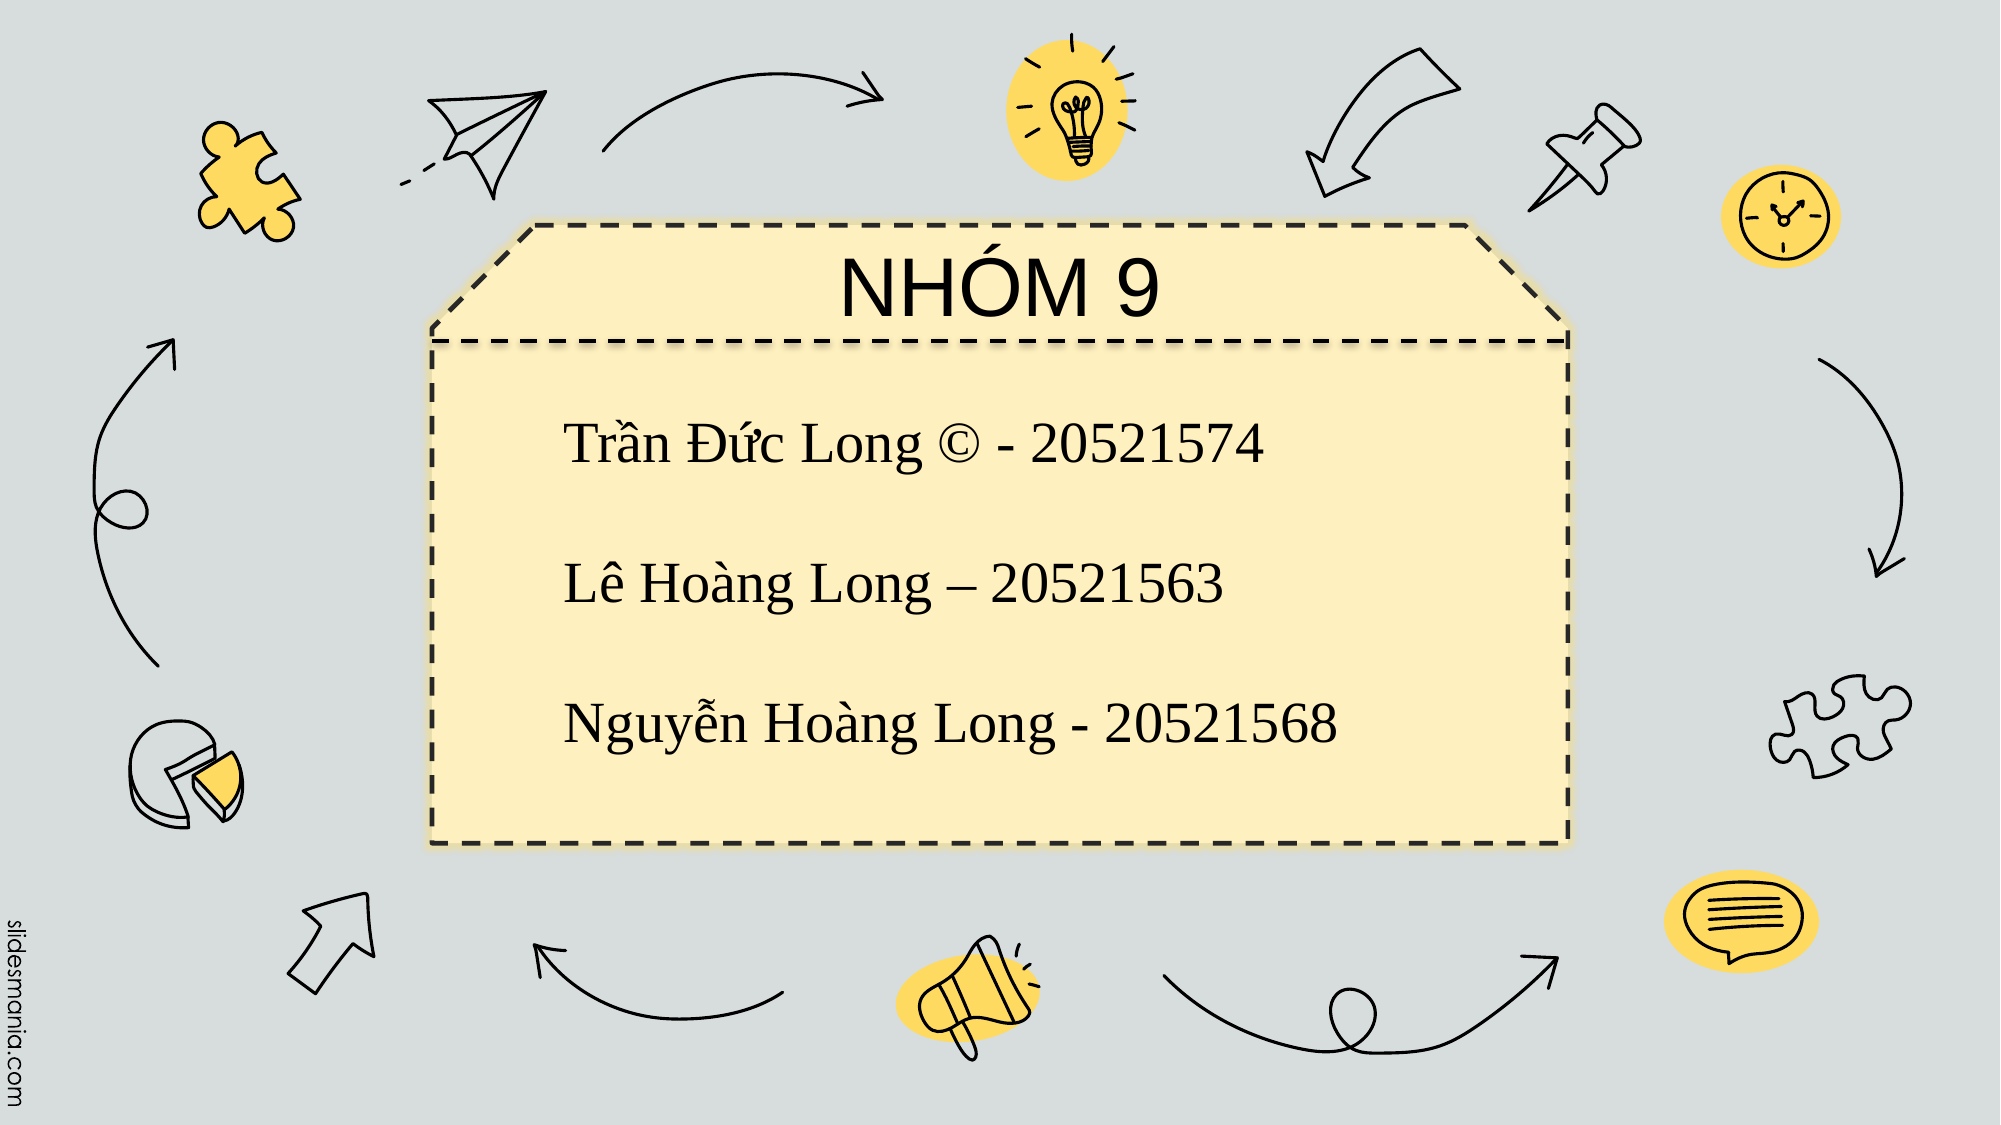

NHÓM 9
Trần Đức Long © - 20521574

Lê Hoàng Long – 20521563

Nguyễn Hoàng Long - 20521568